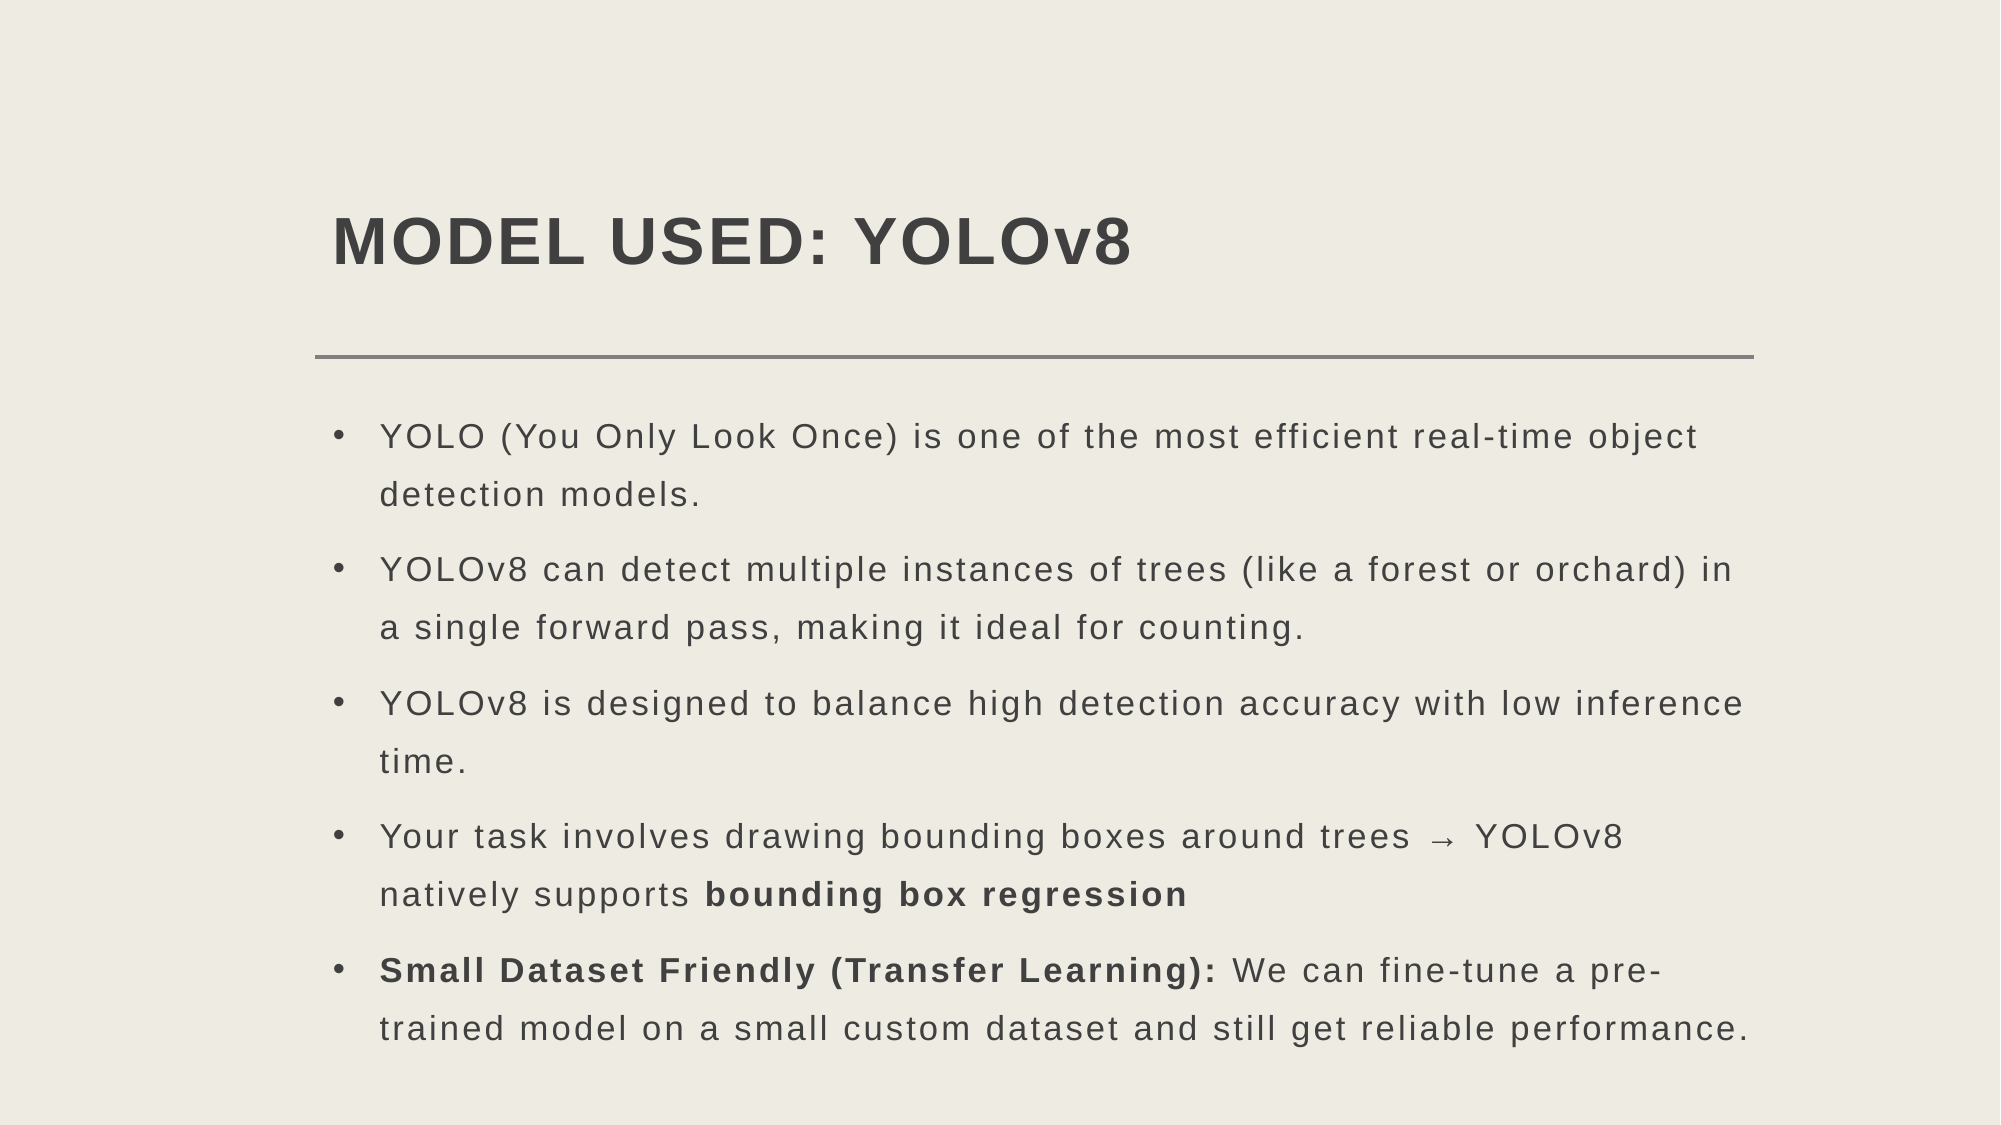

# MODEL USED: YOLOv8
YOLO (You Only Look Once) is one of the most efficient real-time object detection models.
YOLOv8 can detect multiple instances of trees (like a forest or orchard) in a single forward pass, making it ideal for counting.
YOLOv8 is designed to balance high detection accuracy with low inference time.
Your task involves drawing bounding boxes around trees → YOLOv8 natively supports bounding box regression
Small Dataset Friendly (Transfer Learning): We can fine-tune a pre-trained model on a small custom dataset and still get reliable performance.